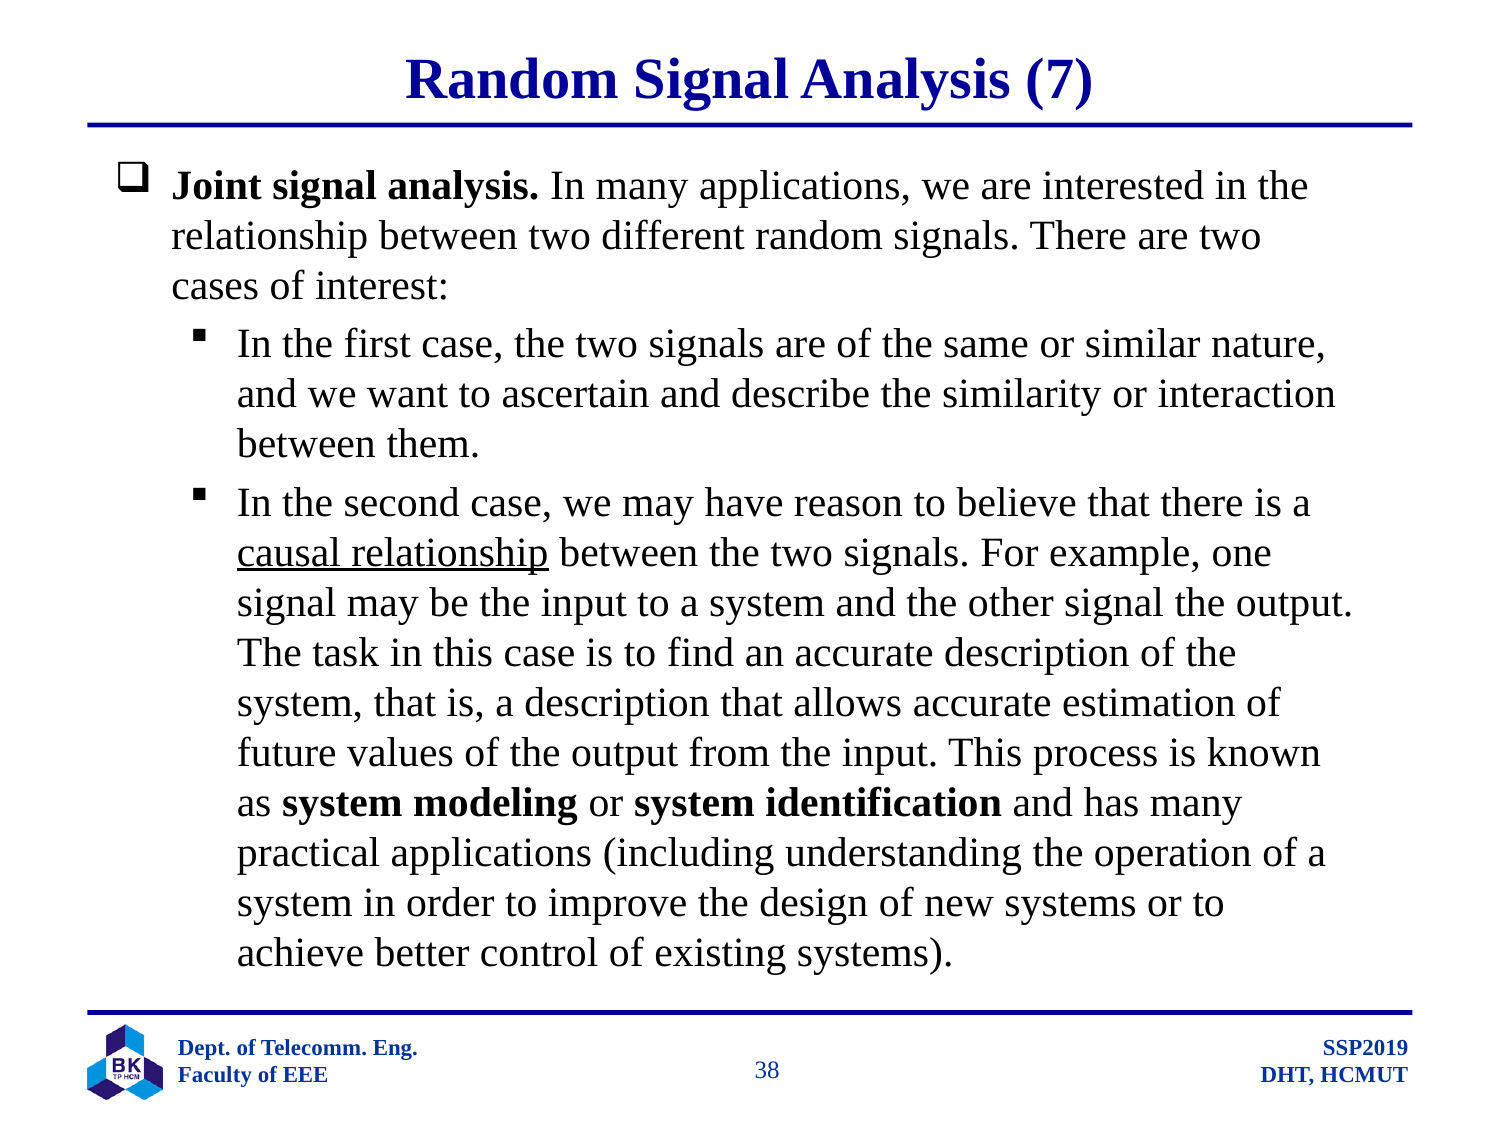

# Random Signal Analysis (7)
Joint signal analysis. In many applications, we are interested in the relationship between two different random signals. There are two cases of interest:
In the first case, the two signals are of the same or similar nature, and we want to ascertain and describe the similarity or interaction between them.
In the second case, we may have reason to believe that there is a causal relationship between the two signals. For example, one signal may be the input to a system and the other signal the output. The task in this case is to find an accurate description of the system, that is, a description that allows accurate estimation of future values of the output from the input. This process is known as system modeling or system identification and has many practical applications (including understanding the operation of a system in order to improve the design of new systems or to achieve better control of existing systems).
		  38